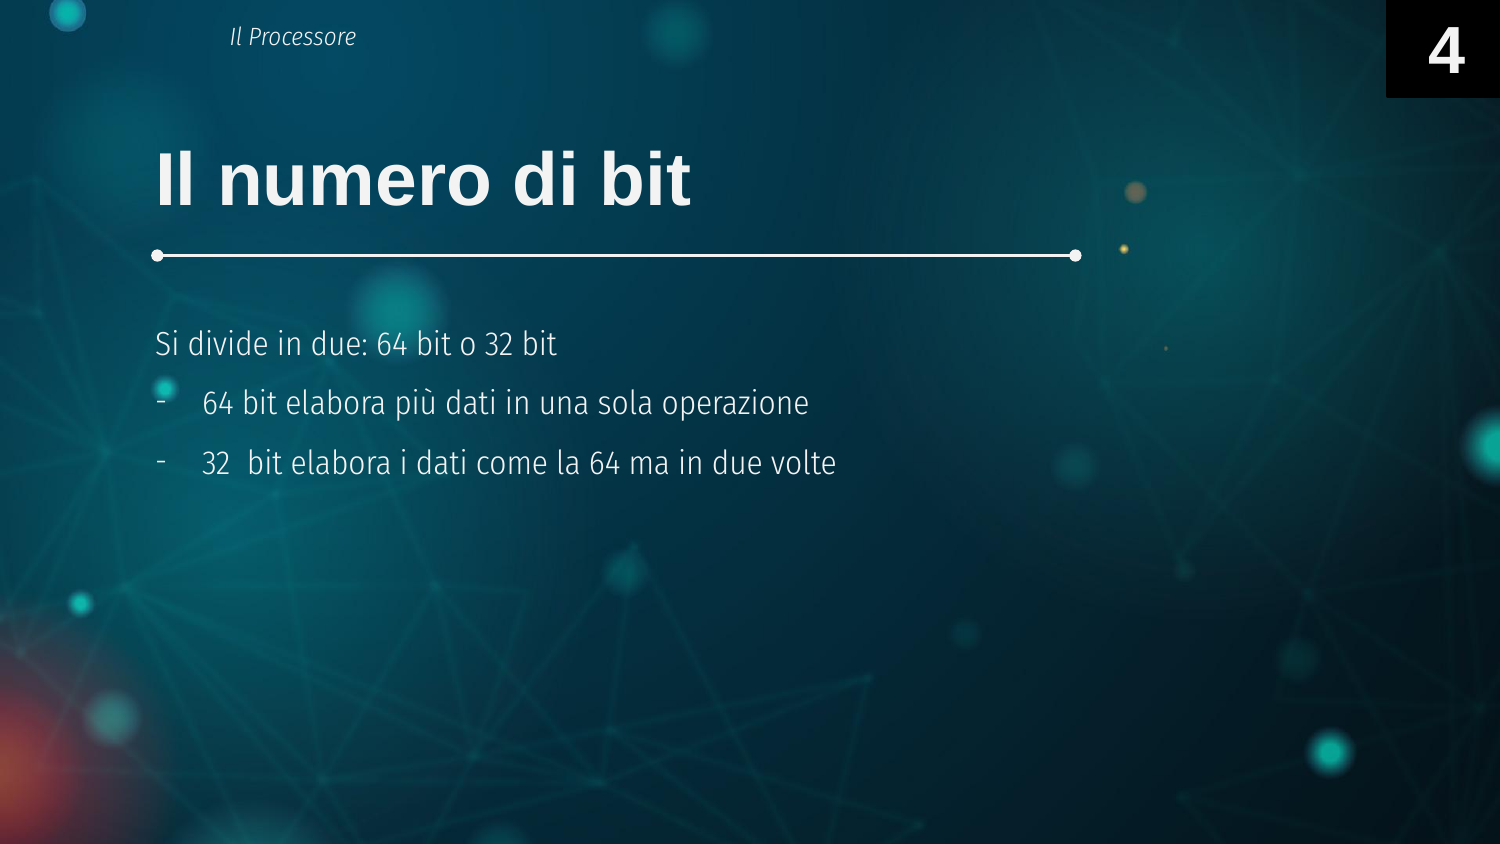

Il Processore
4
Il numero di bit
Si divide in due: 64 bit o 32 bit
64 bit elabora più dati in una sola operazione
32  bit elabora i dati come la 64 ma in due volte